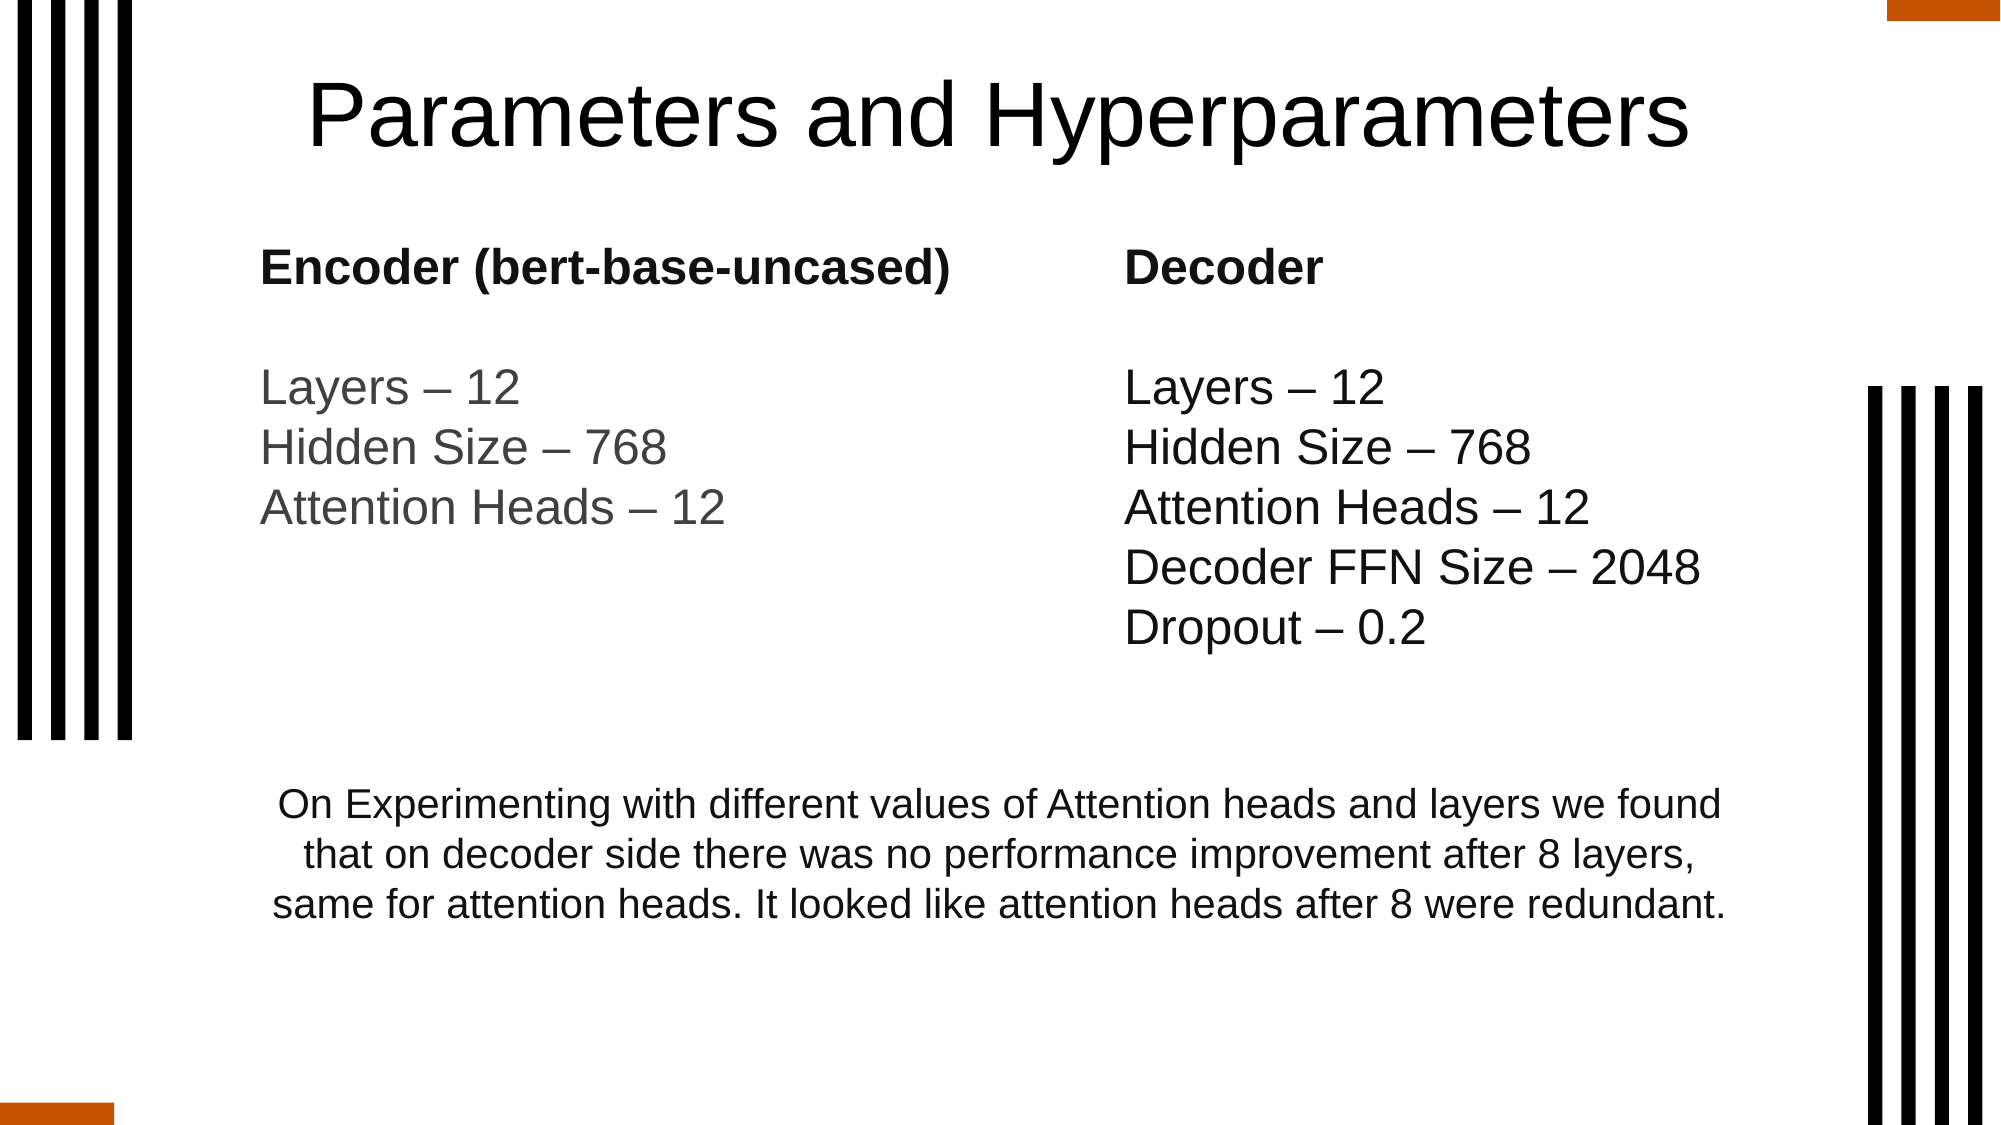

# Parameters and Hyperparameters
Encoder (bert-base-uncased)

Layers – 12
Hidden Size – 768
Attention Heads – 12

Decoder

Layers – 12
Hidden Size – 768
Attention Heads – 12
Decoder FFN Size – 2048
Dropout – 0.2

On Experimenting with different values of Attention heads and layers we found that on decoder side there was no performance improvement after 8 layers, same for attention heads. It looked like attention heads after 8 were redundant.